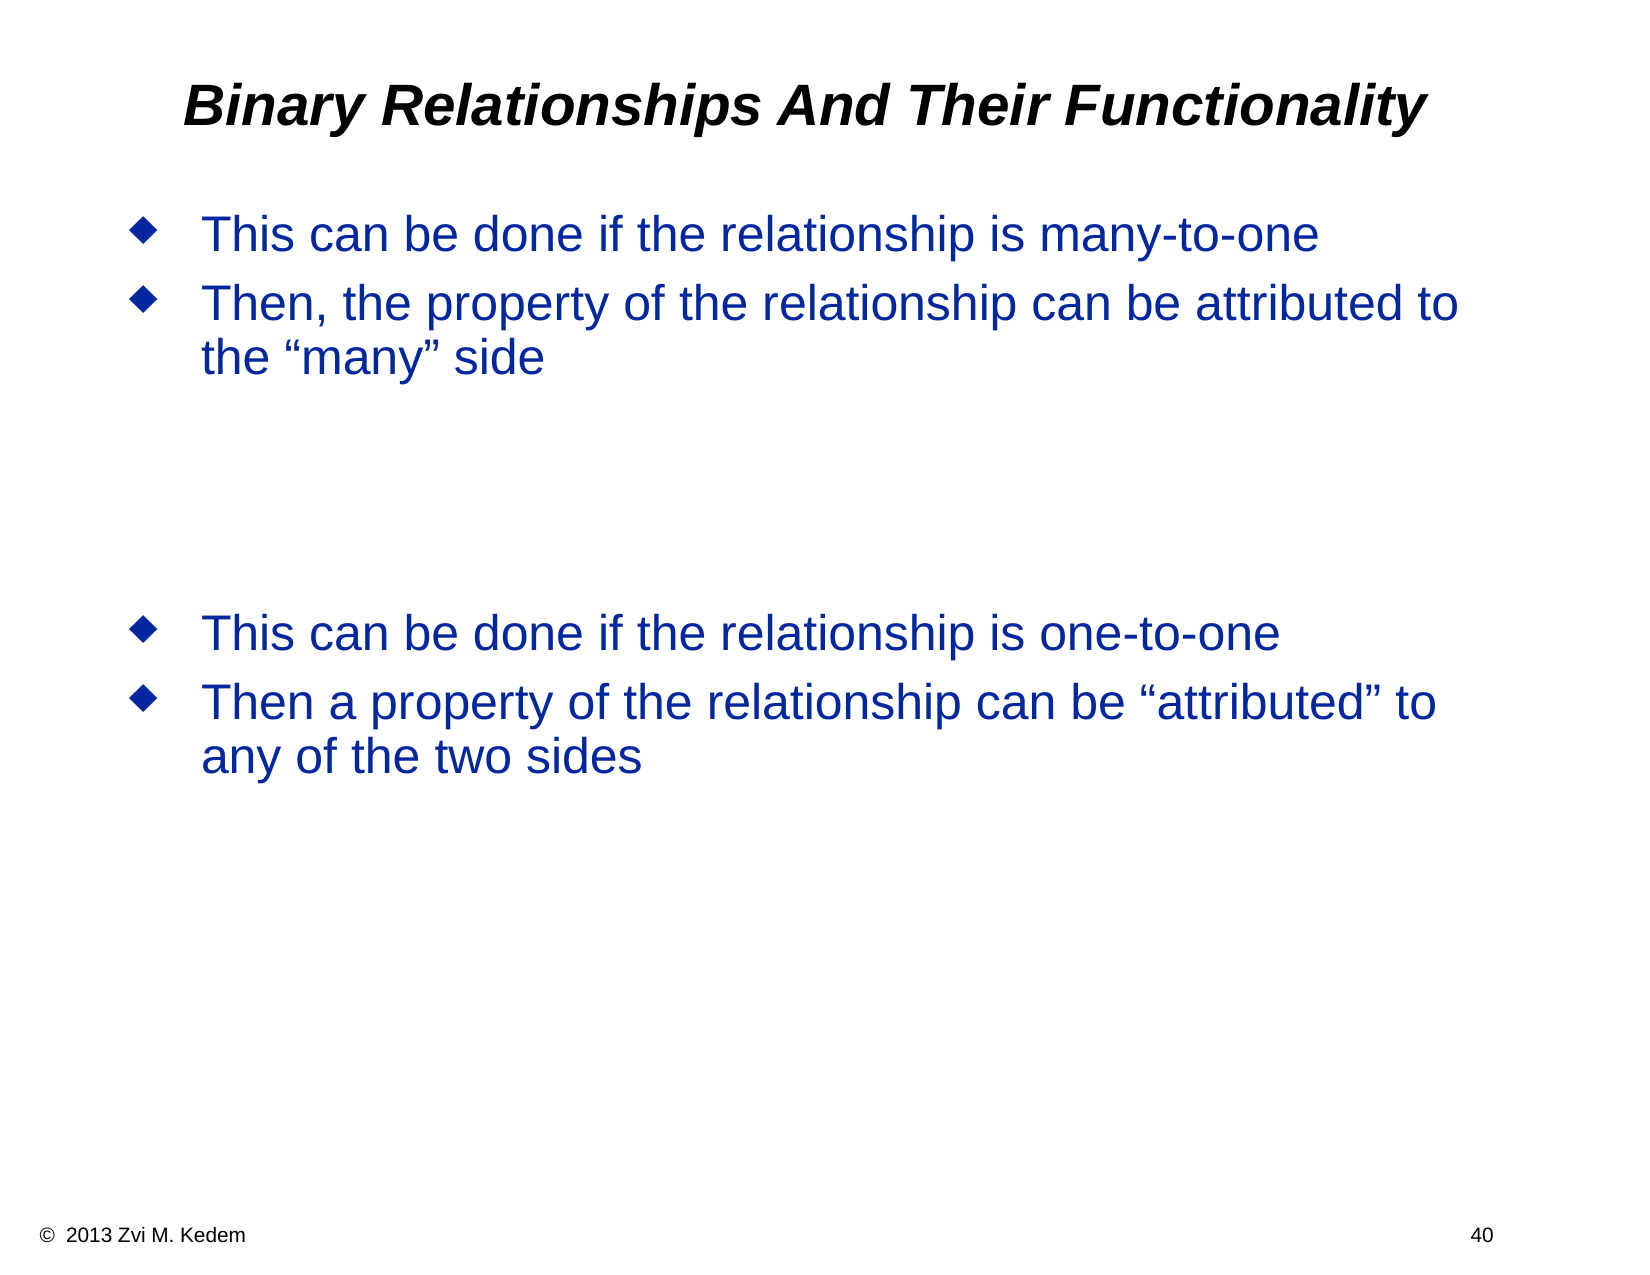

# Binary Relationships And Their Functionality
This can be done if the relationship is many-to-one
Then, the property of the relationship can be attributed to the “many” side

This can be done if the relationship is one-to-one
Then a property of the relationship can be “attributed” to any of the two sides